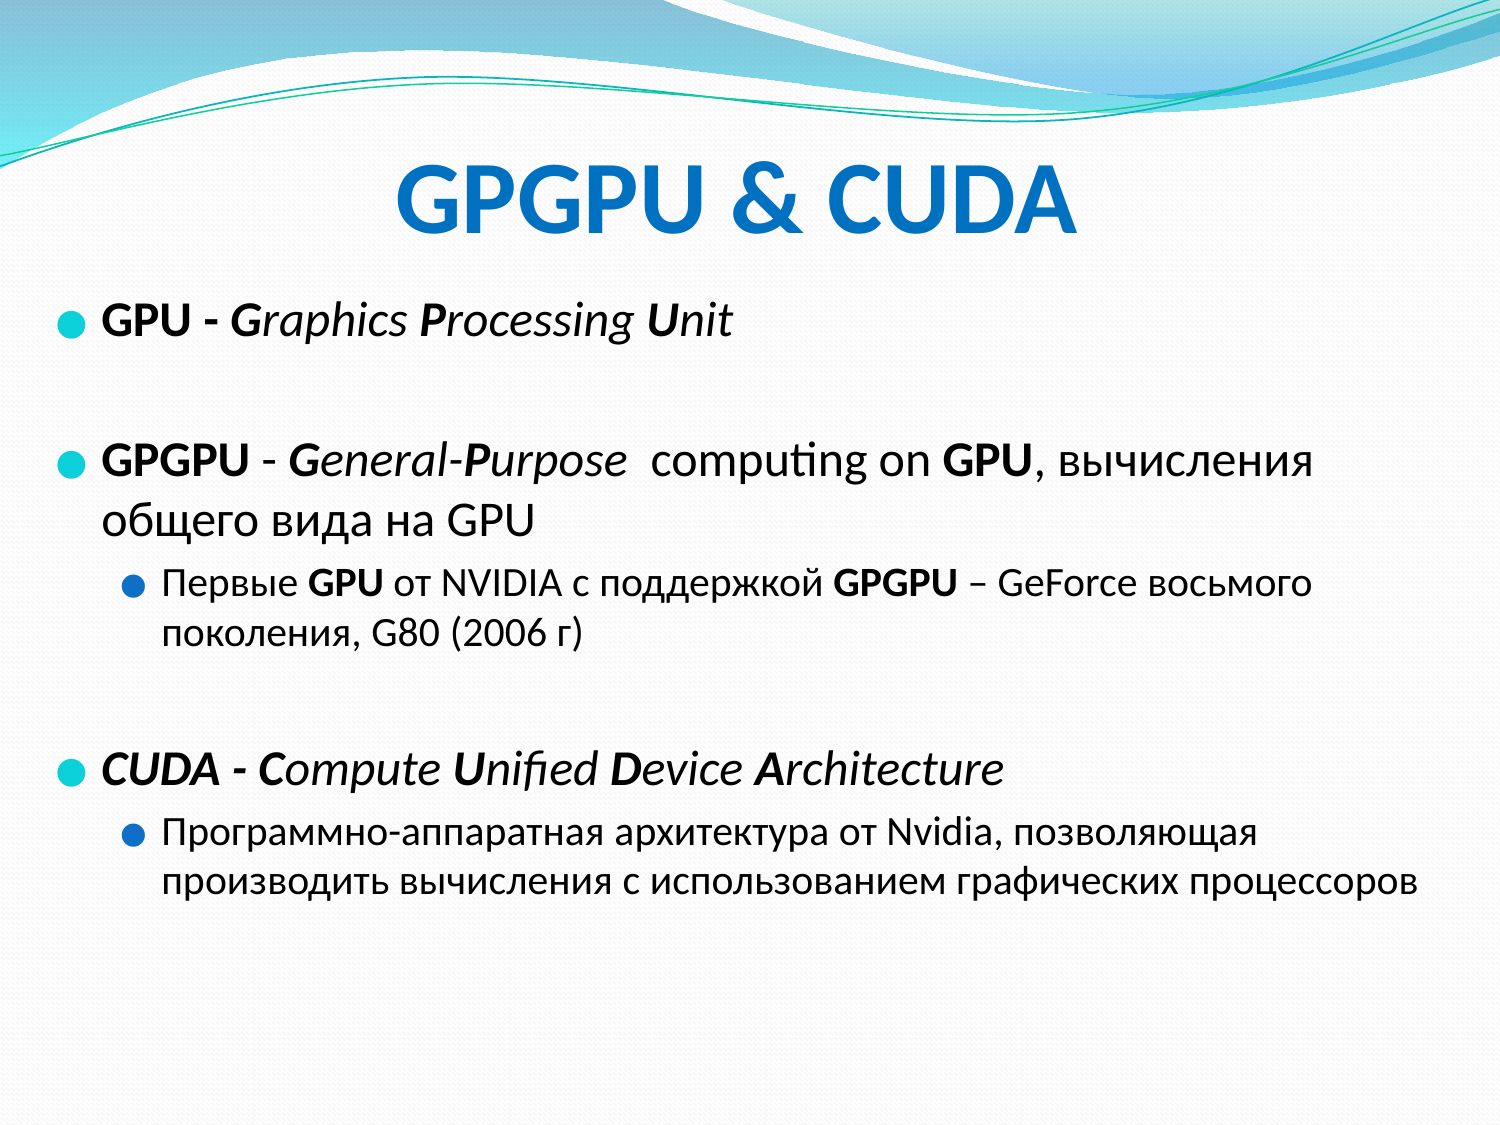

GPGPU & CUDA
GPU - Graphics Processing Unit

GPGPU - General-Purpose  computing on GPU, вычисления общего вида на GPU
Первые GPU от NVIDIA с поддержкой GPGPU – GeForce восьмого поколения, G80 (2006 г)

CUDA - Compute Unified Device Architecture
Программно-аппаратная архитектура от Nvidia, позволяющая производить вычисления с использованием графических процессоров